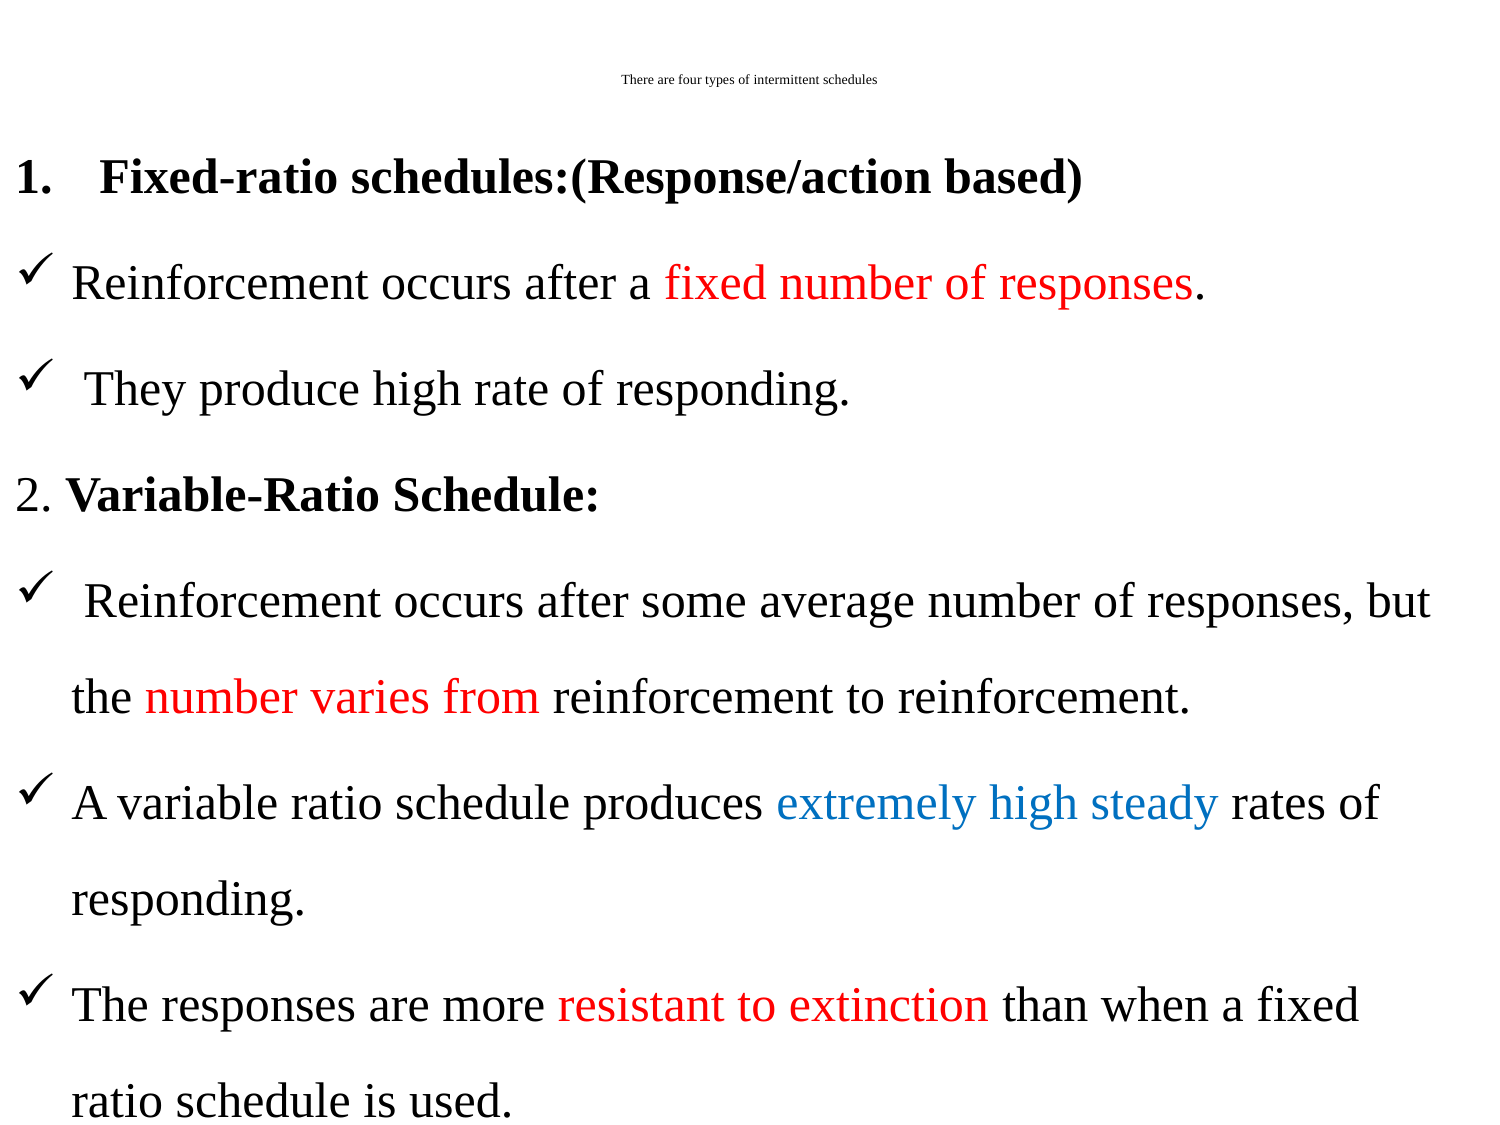

# There are four types of intermittent schedules
Fixed-ratio schedules:(Response/action based)
Reinforcement occurs after a fixed number of responses.
 They produce high rate of responding.
2. Variable-Ratio Schedule:
 Reinforcement occurs after some average number of responses, but the number varies from reinforcement to reinforcement.
A variable ratio schedule produces extremely high steady rates of responding.
The responses are more resistant to extinction than when a fixed ratio schedule is used.